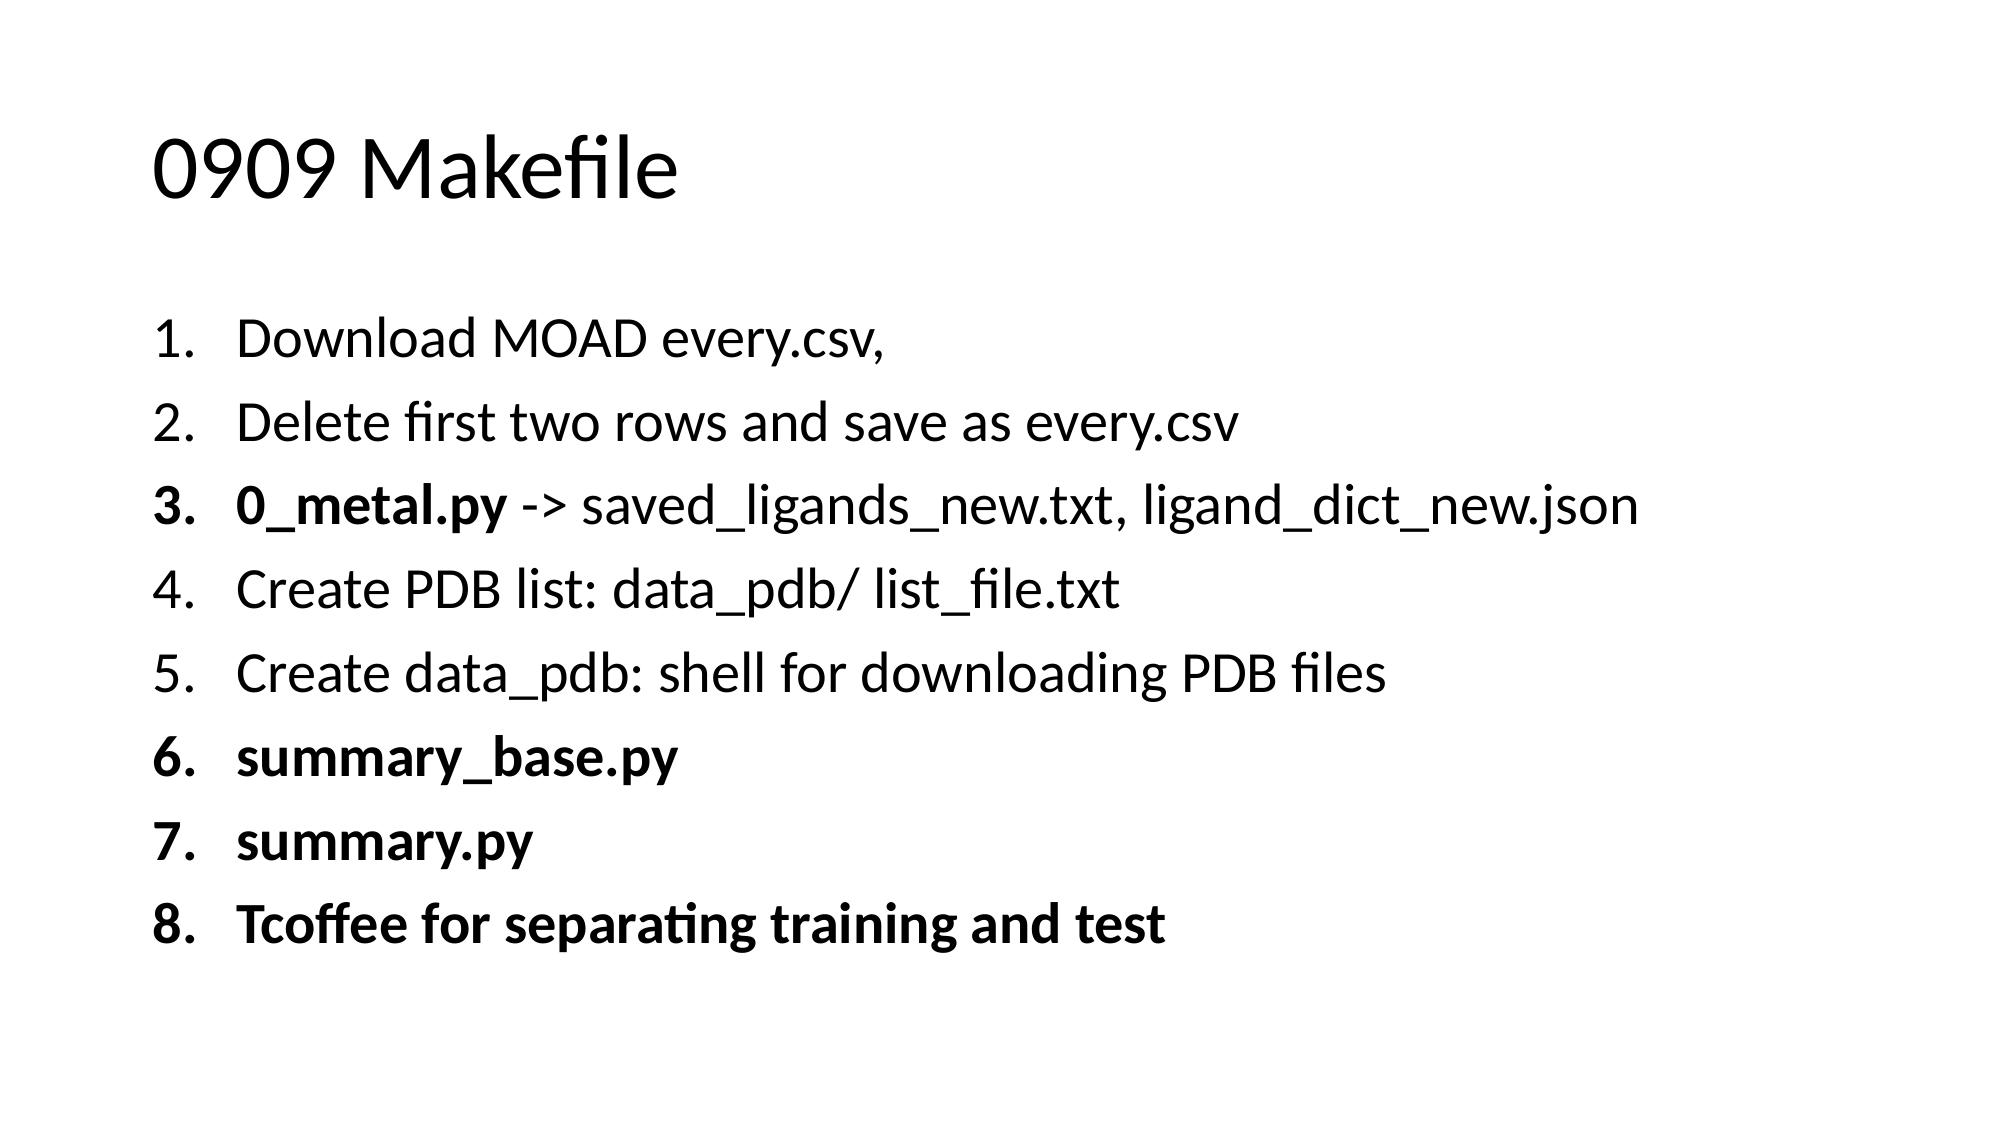

# 0909 Makefile
Download MOAD every.csv,
Delete first two rows and save as every.csv
0_metal.py -> saved_ligands_new.txt, ligand_dict_new.json
Create PDB list: data_pdb/ list_file.txt
Create data_pdb: shell for downloading PDB files
summary_base.py
summary.py
Tcoffee for separating training and test